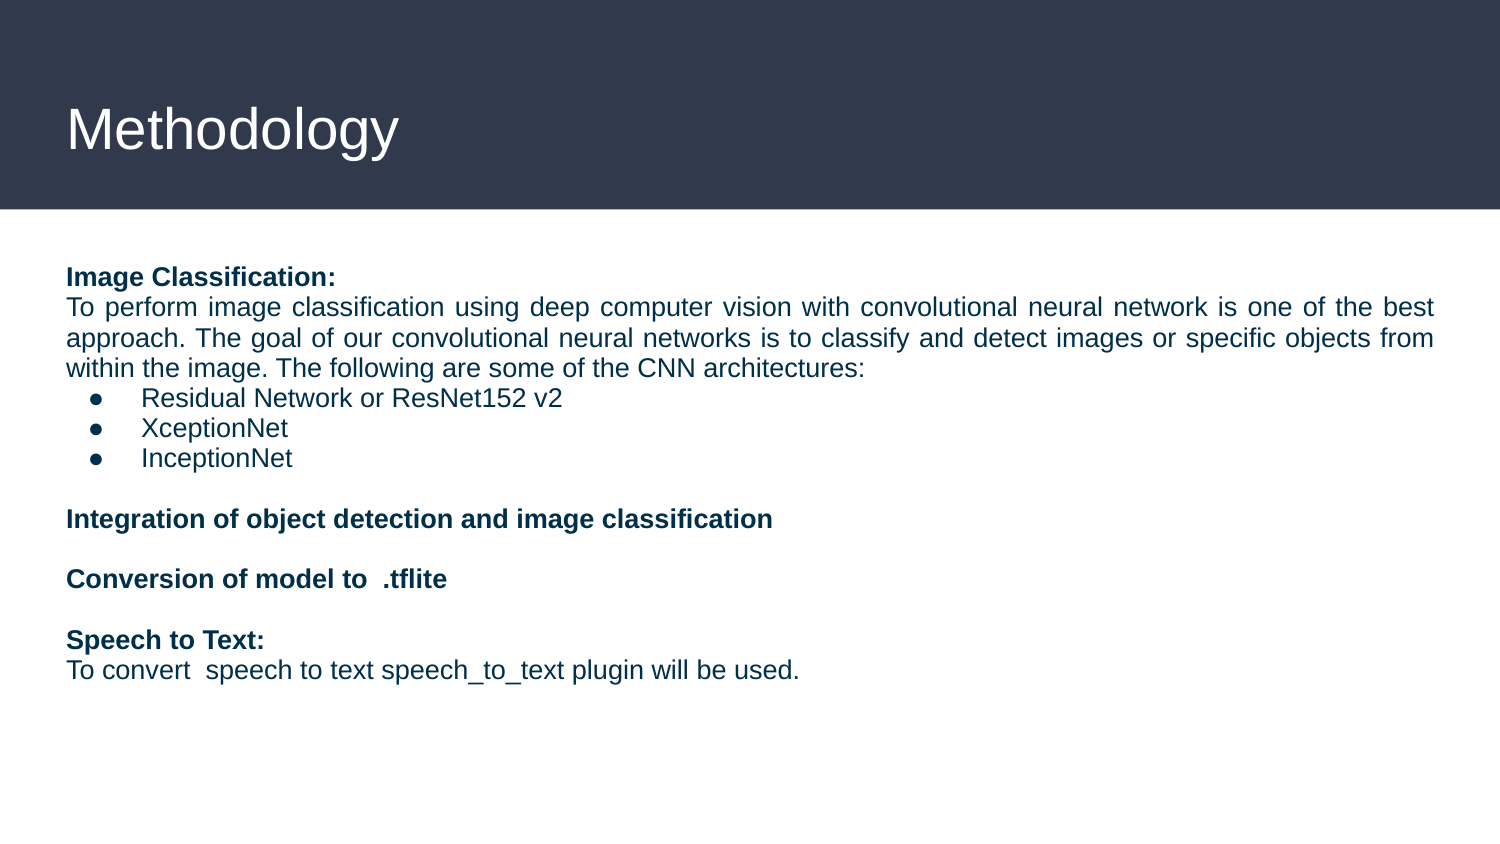

# Methodology
Image Classification:
To perform image classification using deep computer vision with convolutional neural network is one of the best approach. The goal of our convolutional neural networks is to classify and detect images or specific objects from within the image. The following are some of the CNN architectures:
Residual Network or ResNet152 v2
XceptionNet
InceptionNet

Integration of object detection and image classification

Conversion of model to  .tflite

Speech to Text:
To convert  speech to text speech_to_text plugin will be used.